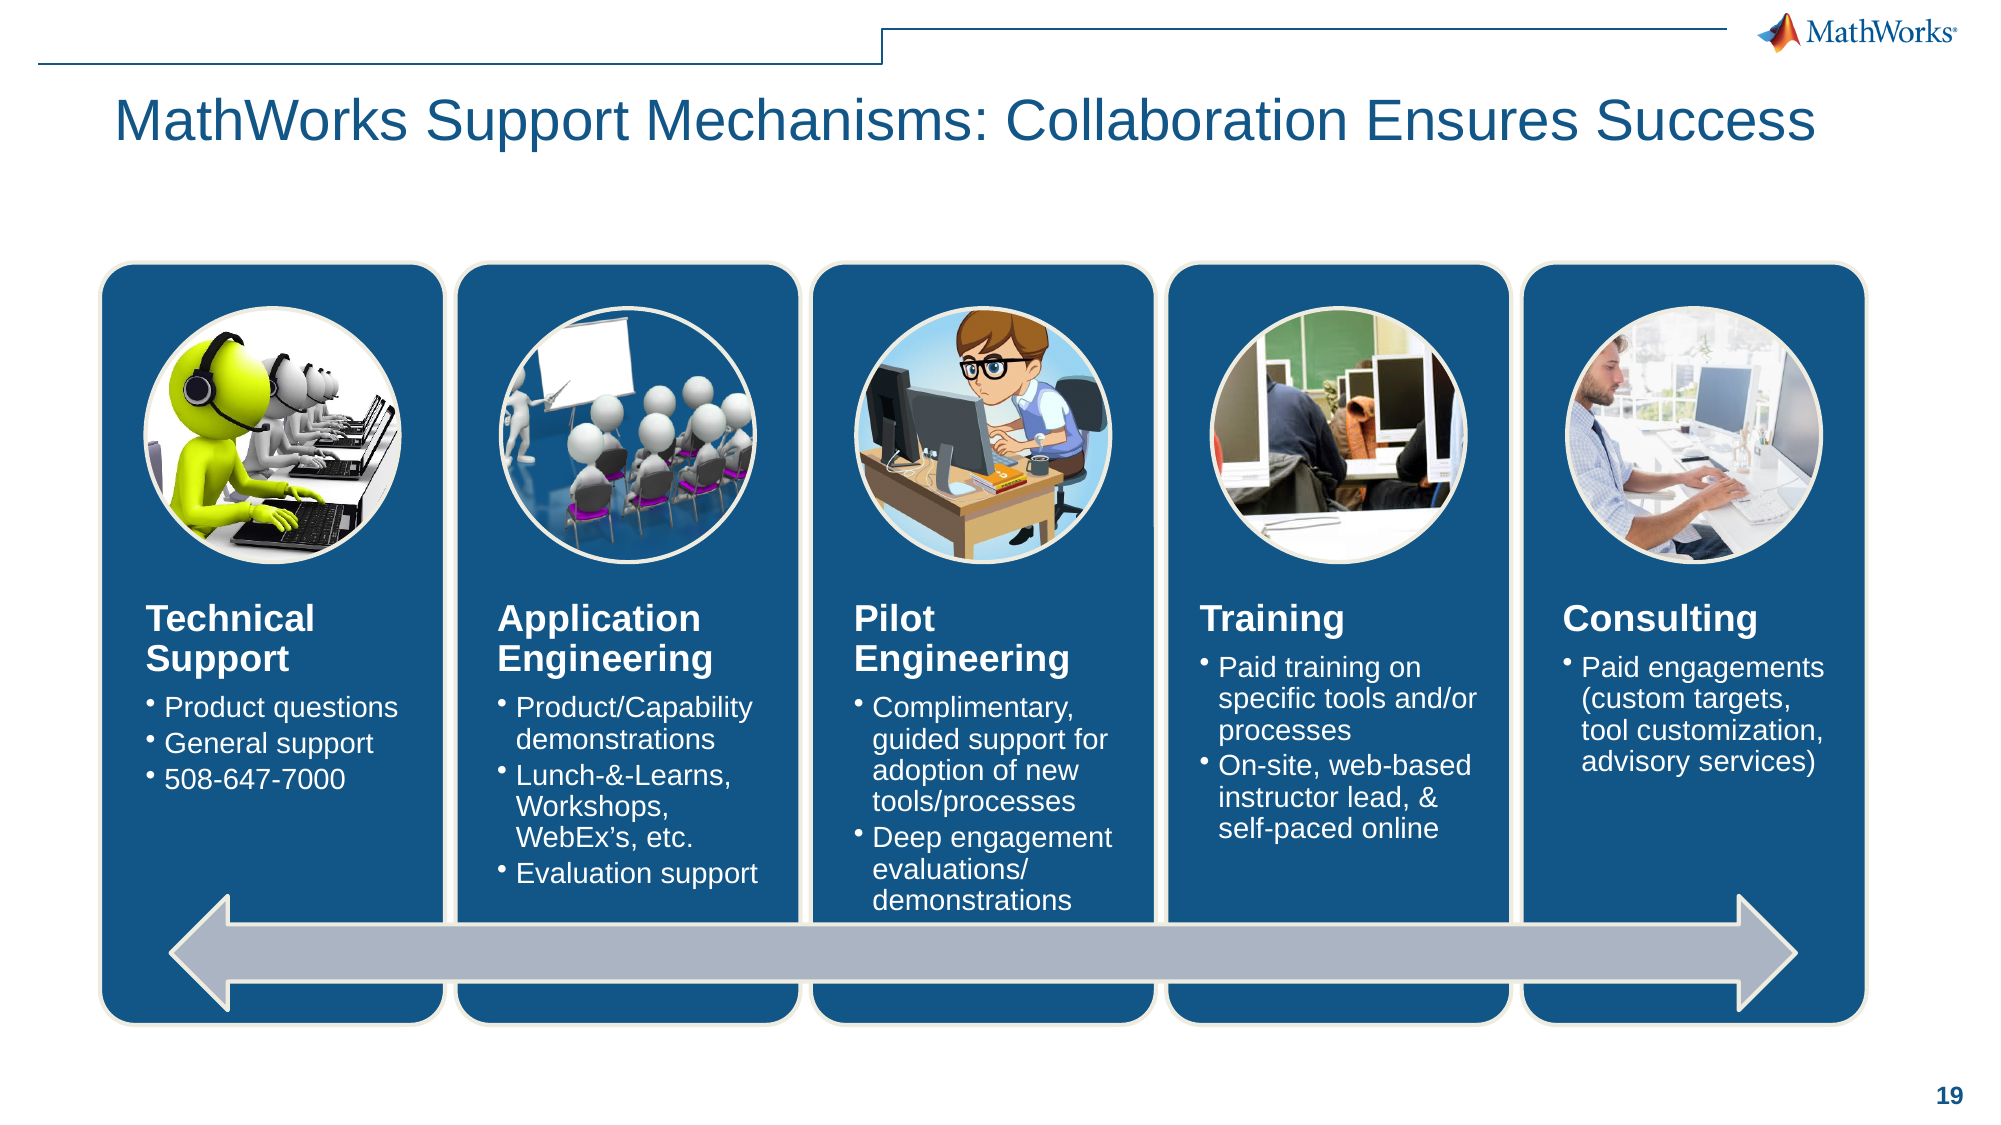

# MathWorks Support Mechanisms: Collaboration Ensures Success
Technical Support
Product questions
General support
508-647-7000
Application Engineering
Product/Capability demonstrations
Lunch-&-Learns, Workshops, WebEx’s, etc.
Evaluation support
Pilot Engineering
Complimentary, guided support for adoption of new tools/processes
Deep engagement evaluations/
demonstrations
Training
Paid training on specific tools and/or processes
On-site, web-based instructor lead, & self-paced online
Consulting
Paid engagements (custom targets, tool customization, advisory services)